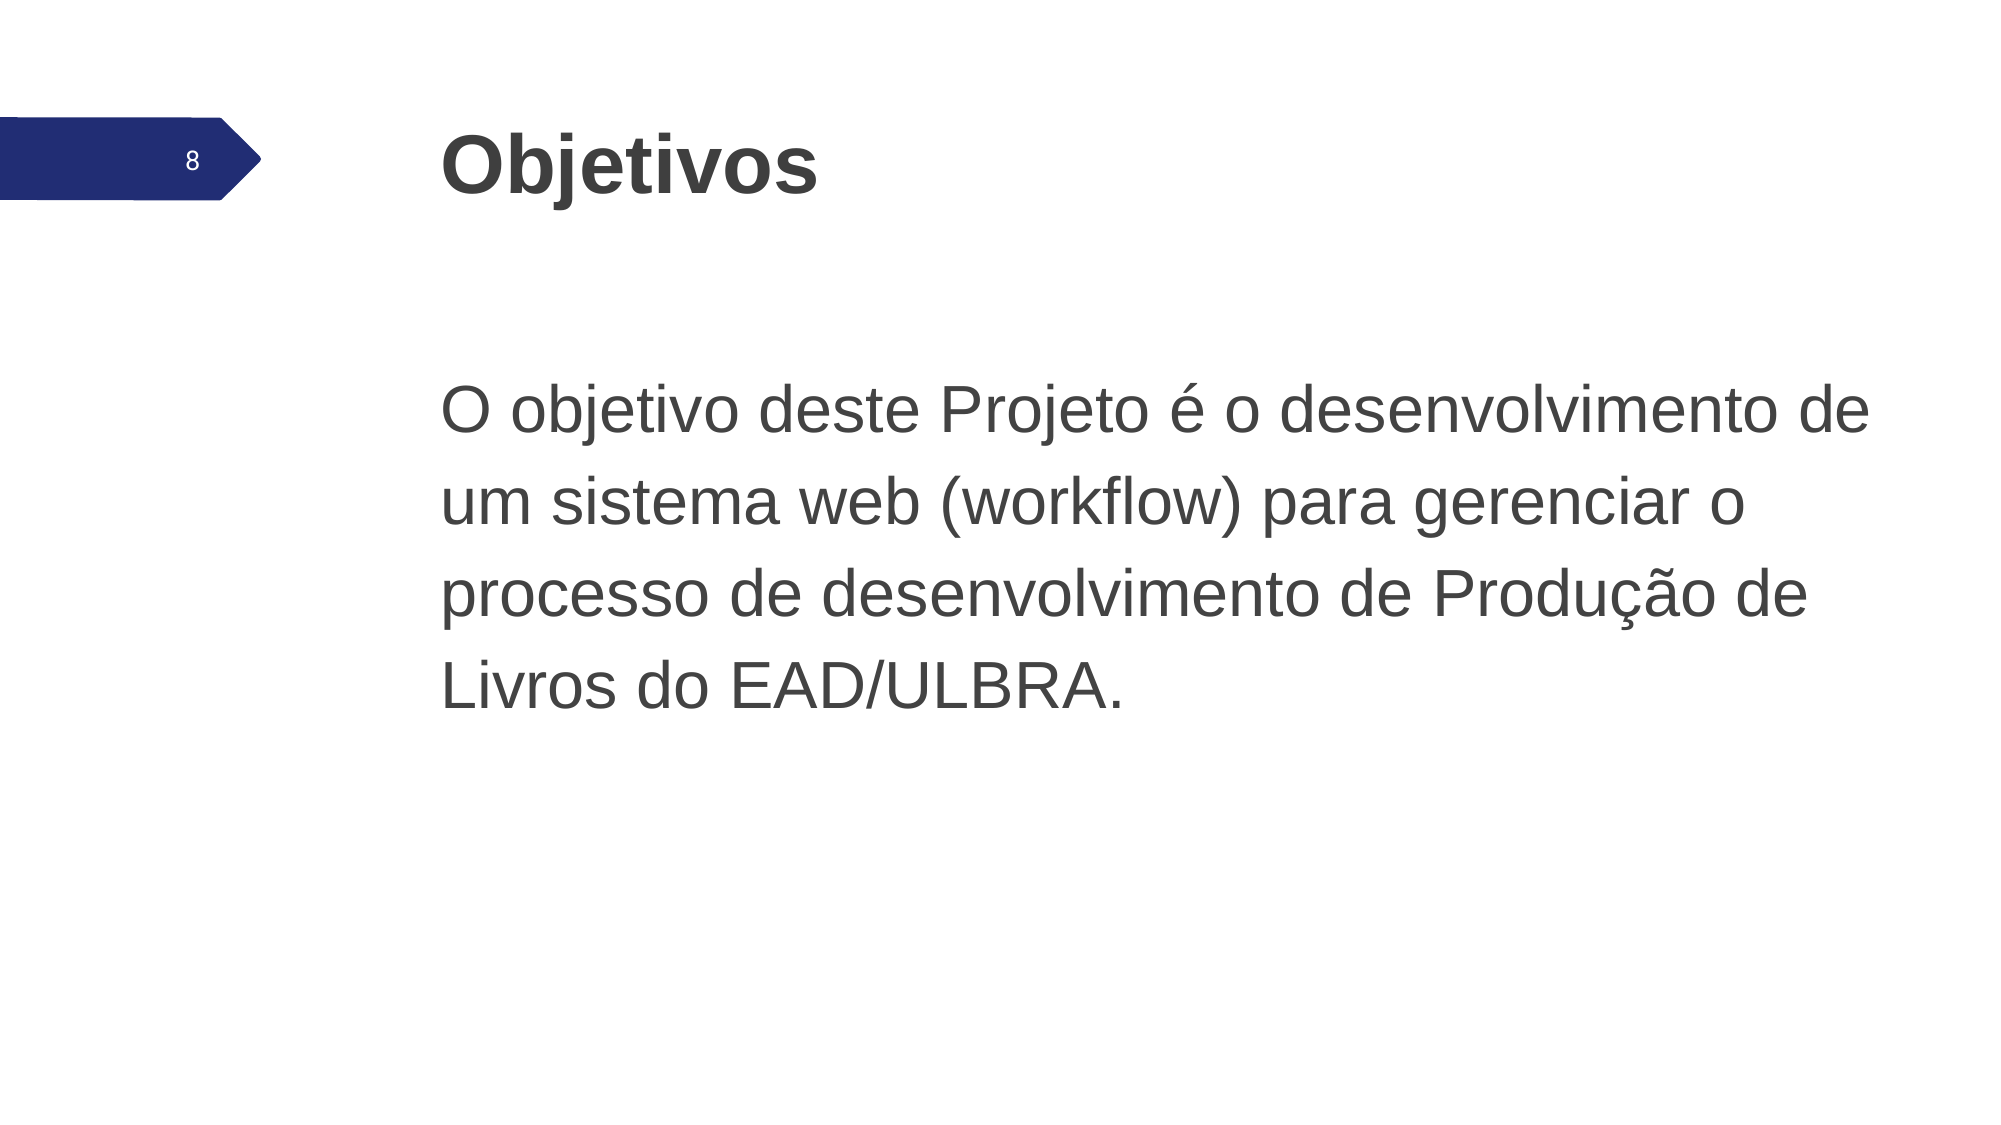

# Objetivos
8
O objetivo deste Projeto é o desenvolvimento de um sistema web (workflow) para gerenciar o processo de desenvolvimento de Produção de Livros do EAD/ULBRA.